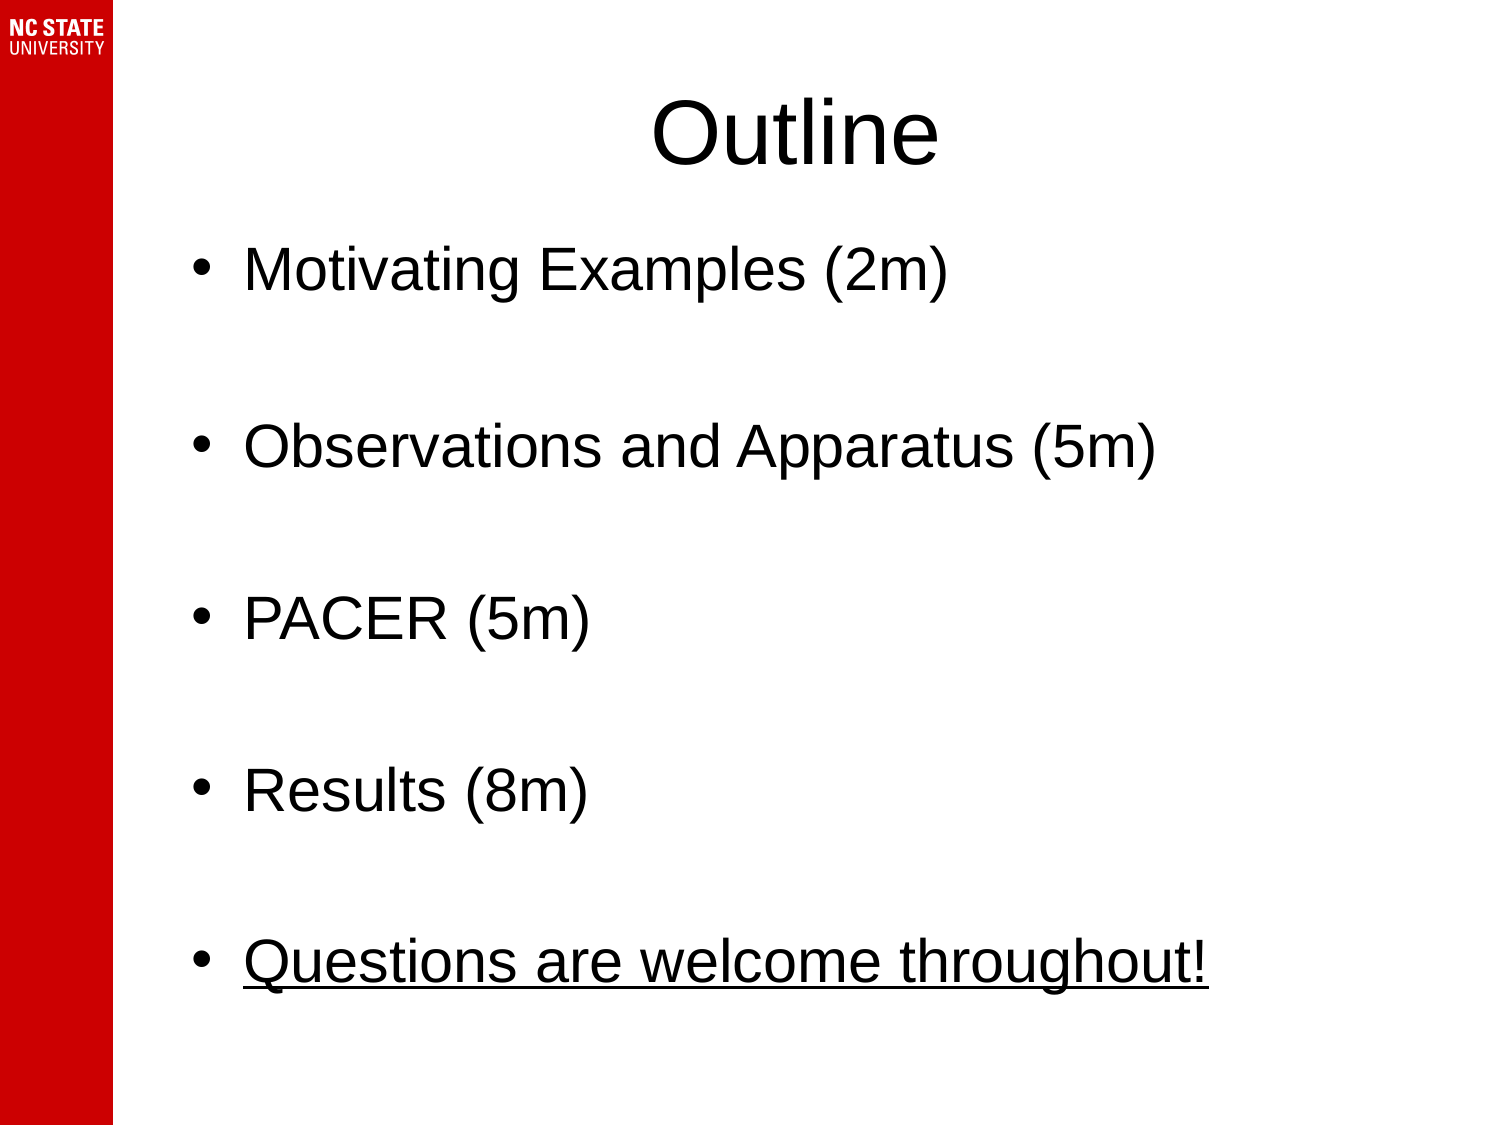

# Outline
Motivating Examples (2m)

Observations and Apparatus (5m)

PACER (5m)

Results (8m)

Questions are welcome throughout!